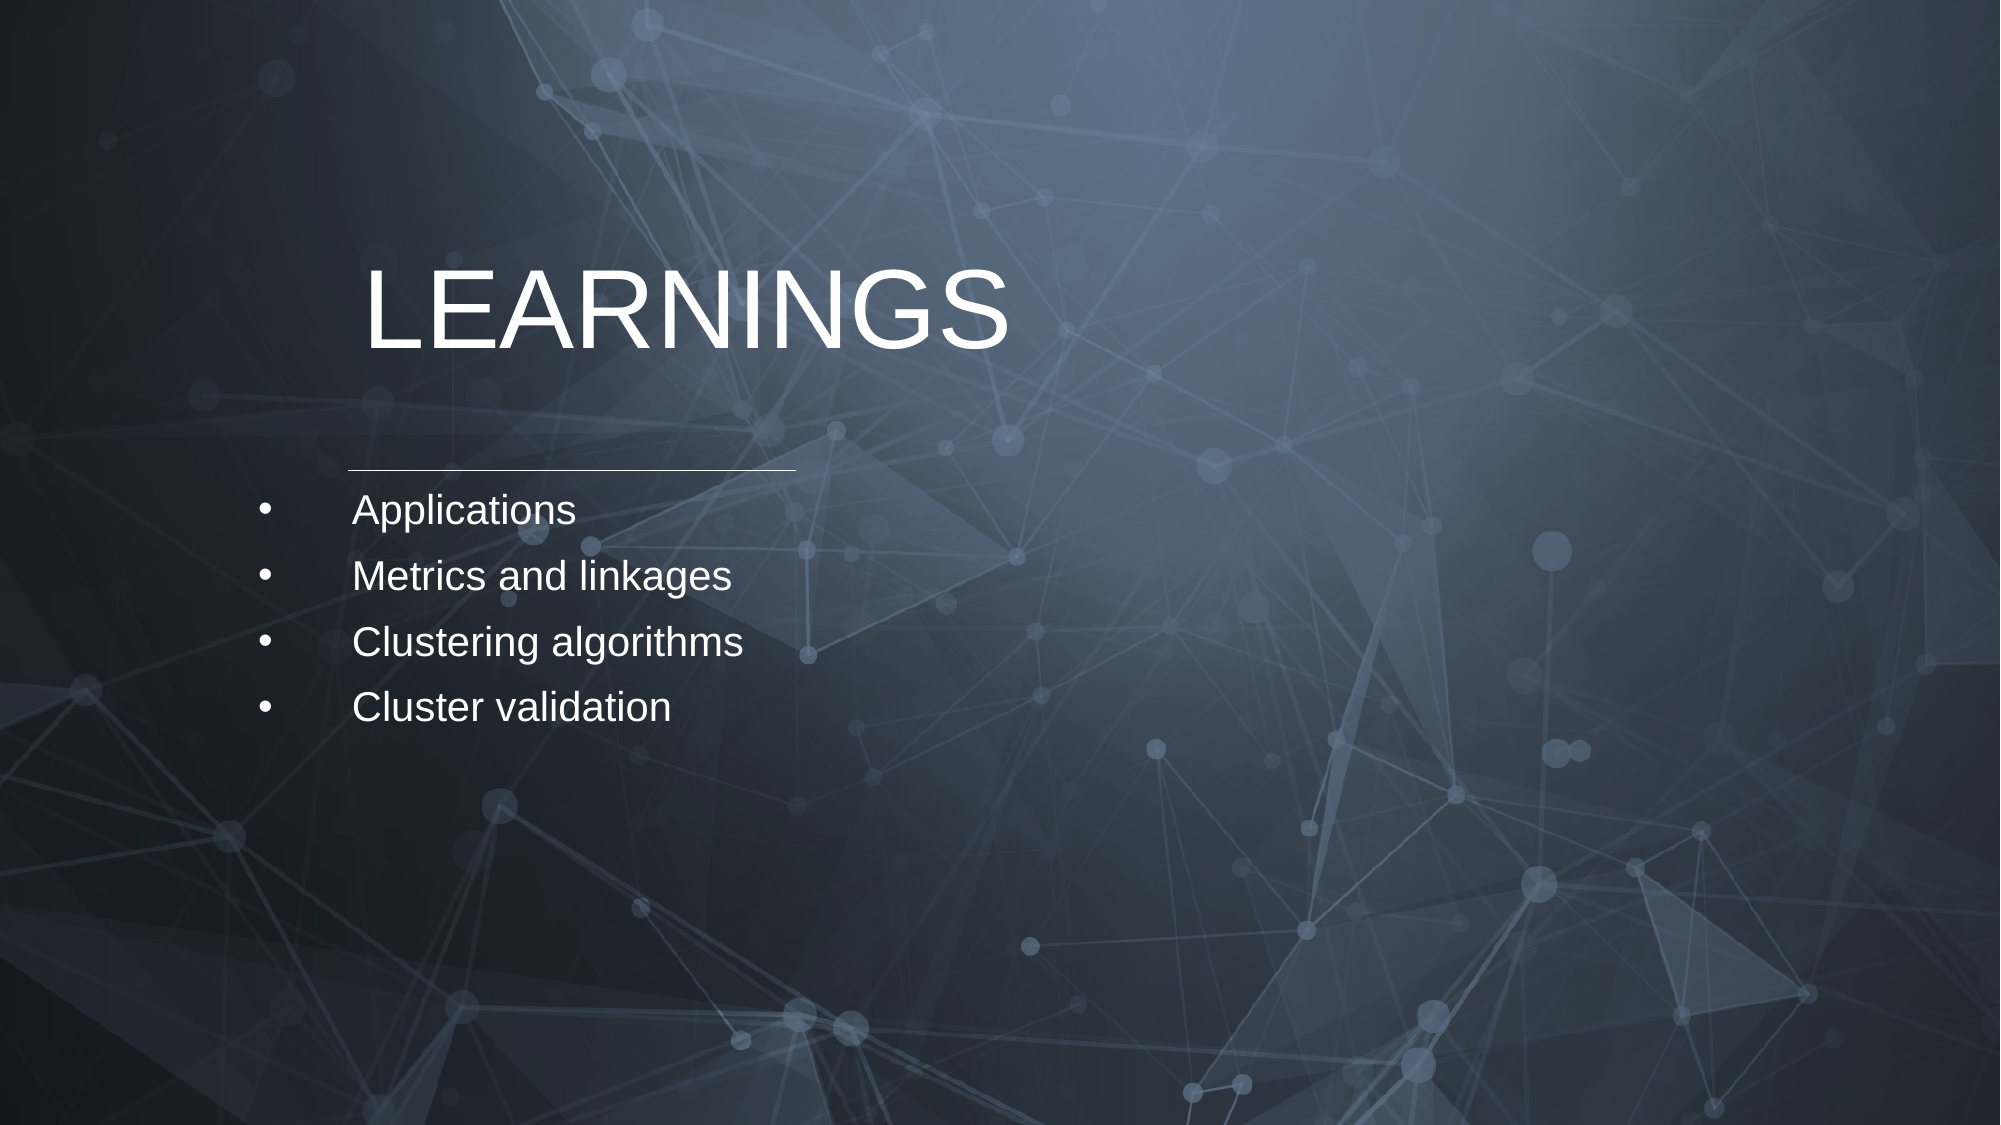

# learnings
Applications
Metrics and linkages
Clustering algorithms
Cluster validation